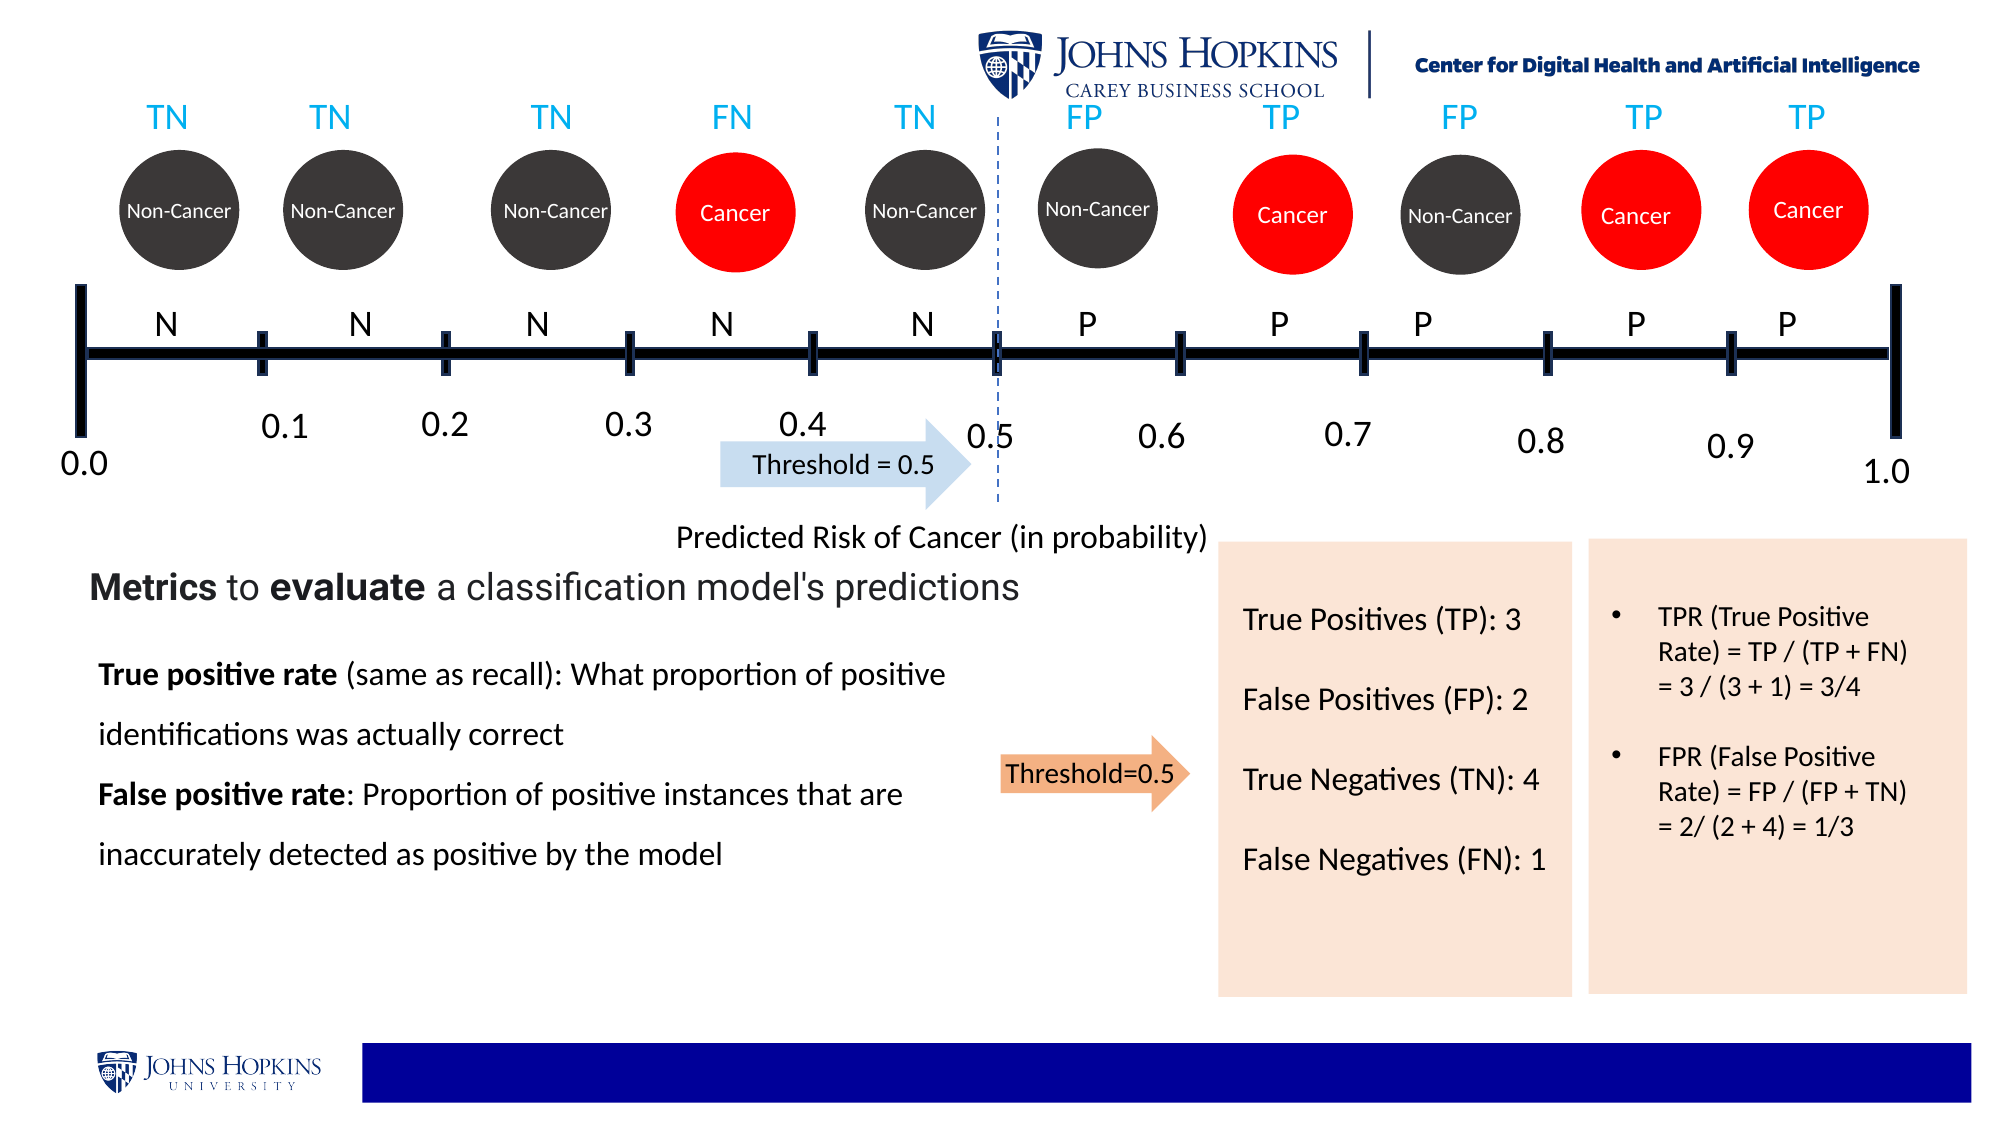

TN
TN
TN
FN
TN
FP
TP
FP
TP
TP

Non-Cancer

Non-Cancer

Non-Cancer

Non-Cancer

Cancer

Cancer

Cancer

Cancer

Non-Cancer
Non-Cancer
N
N
N
N
N
P
P
P
P
P

0.2
0.3
0.4
0.1
0.7
0.5
0.6
0.8
0.9

0.0
Threshold = 0.5
1.0
Predicted Risk of Cancer (in probability)

Metrics to evaluate a classification model's predictions
True Positives (TP): 3

False Positives (FP): 2

True Negatives (TN): 4

False Negatives (FN): 1

TPR (True Positive Rate) = TP / (TP + FN) = 3 / (3 + 1) = 3/4

FPR (False Positive Rate) = FP / (FP + TN) = 2/ (2 + 4) = 1/3

True positive rate (same as recall): What proportion of positive identifications was actually correct
False positive rate: Proportion of positive instances that are
inaccurately detected as positive by the model

Threshold=0.5